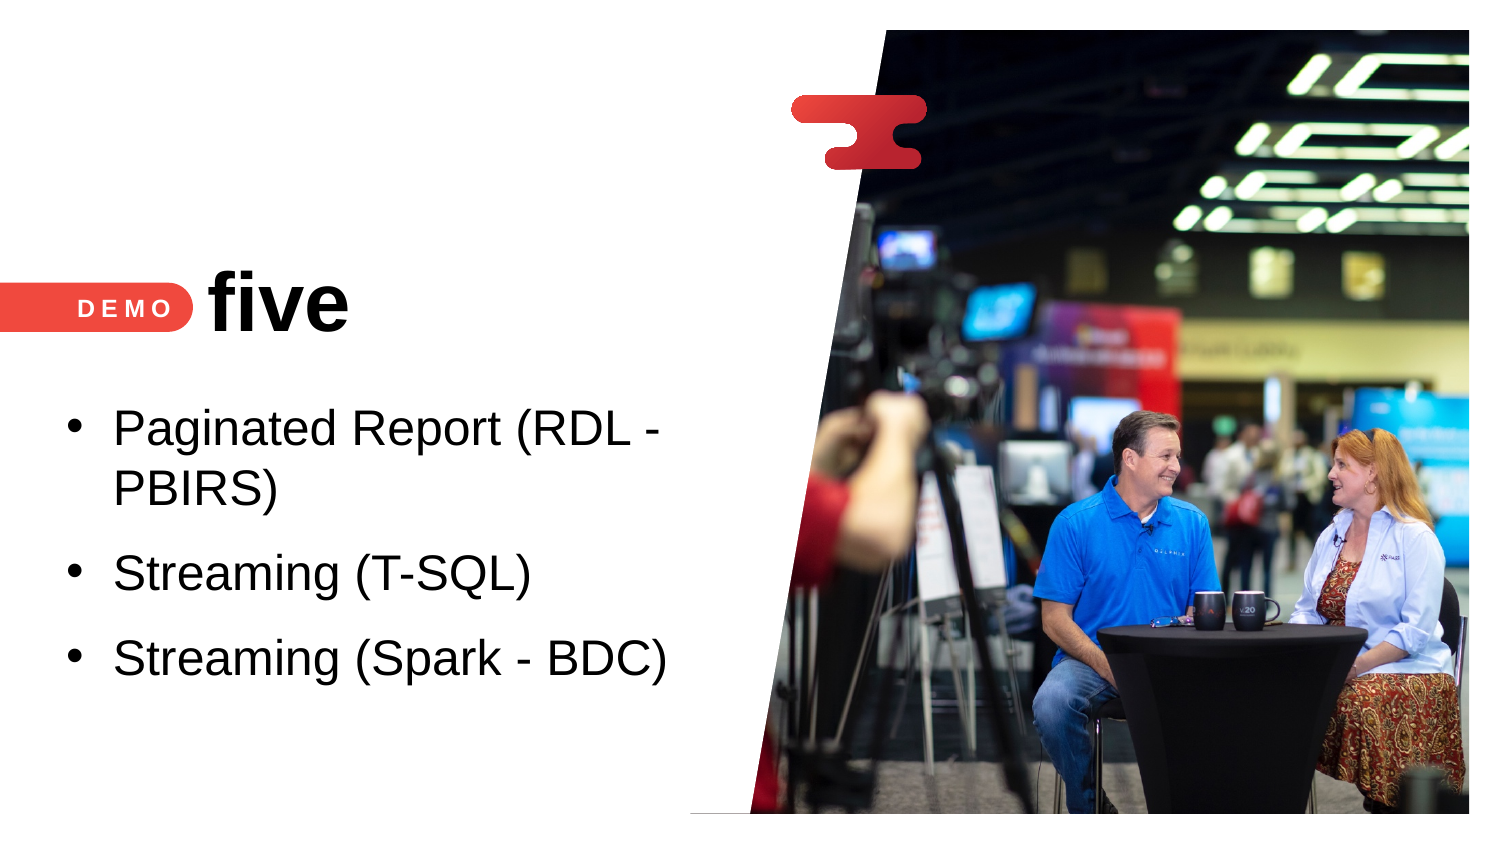

# five
Paginated Report (RDL - PBIRS)
Streaming (T-SQL)
Streaming (Spark - BDC)